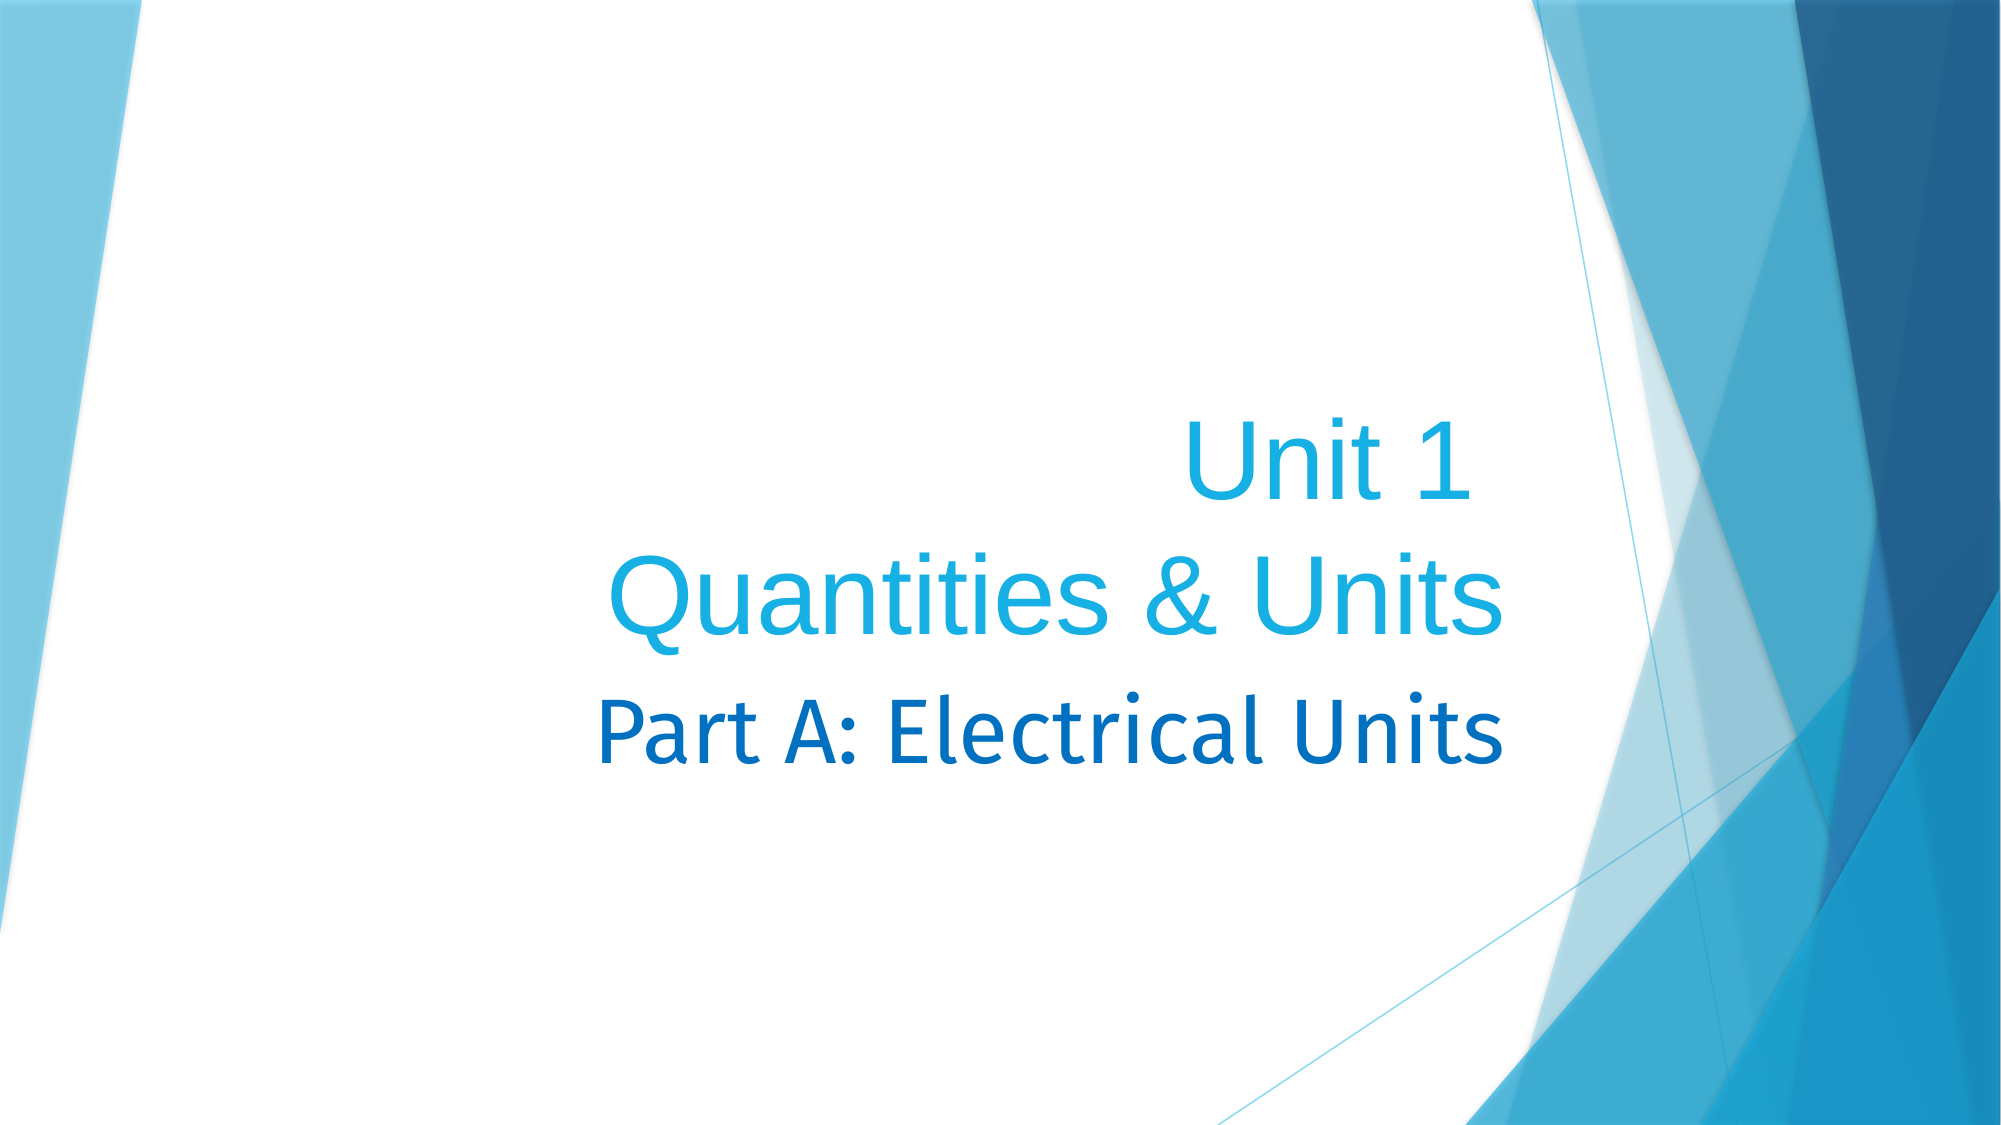

# Unit 1 Quantities & Units
Part A: Electrical Units